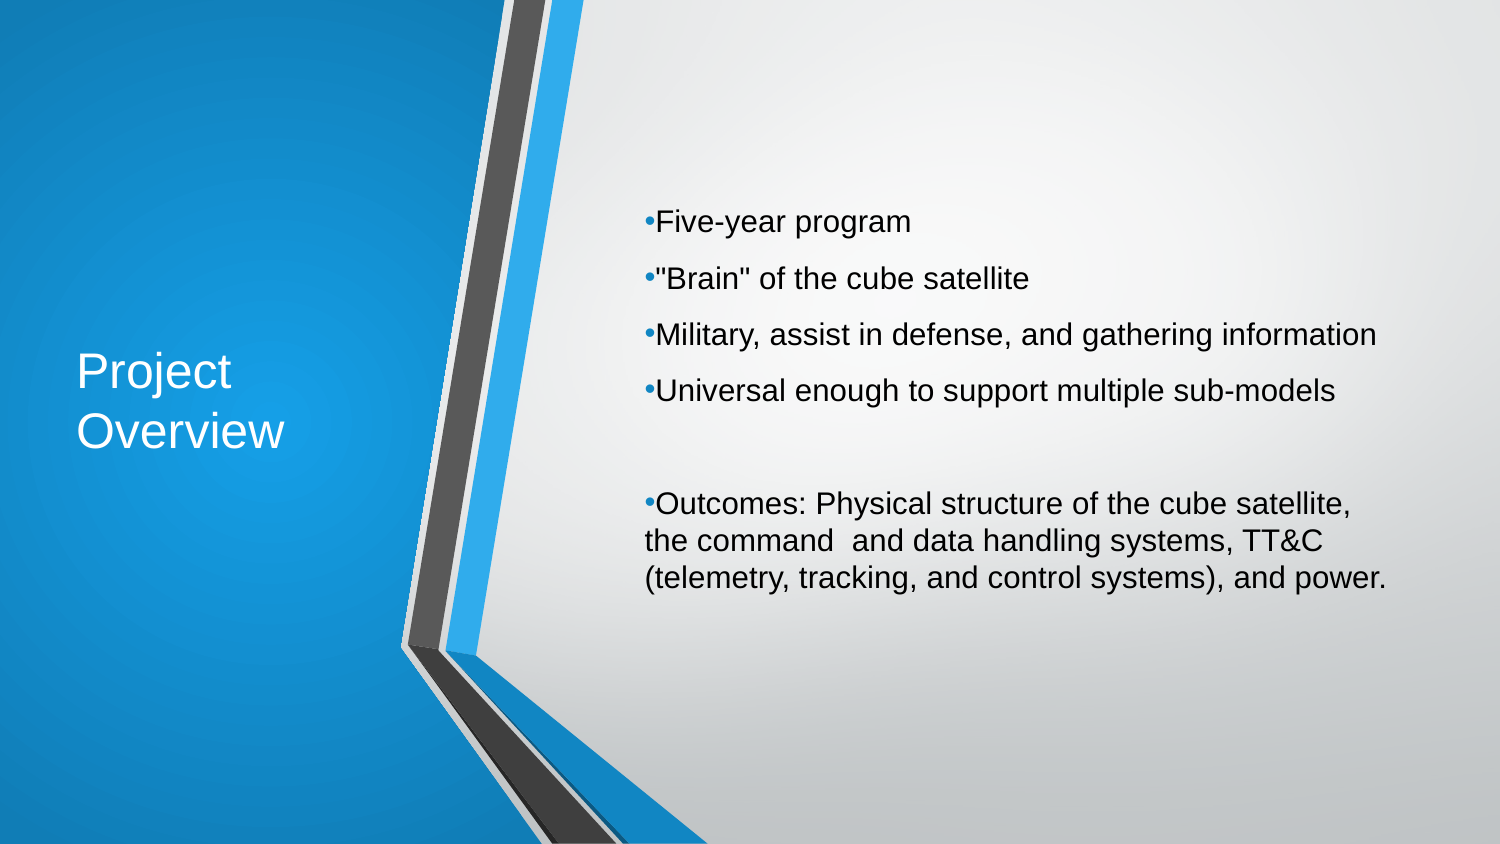

# Project Overview
Five-year program
"Brain" of the cube satellite
Military, assist in defense, and gathering information
Universal enough to support multiple sub-models

Outcomes: Physical structure of the cube satellite, the command  and data handling systems, TT&C (telemetry, tracking, and control systems), and power.